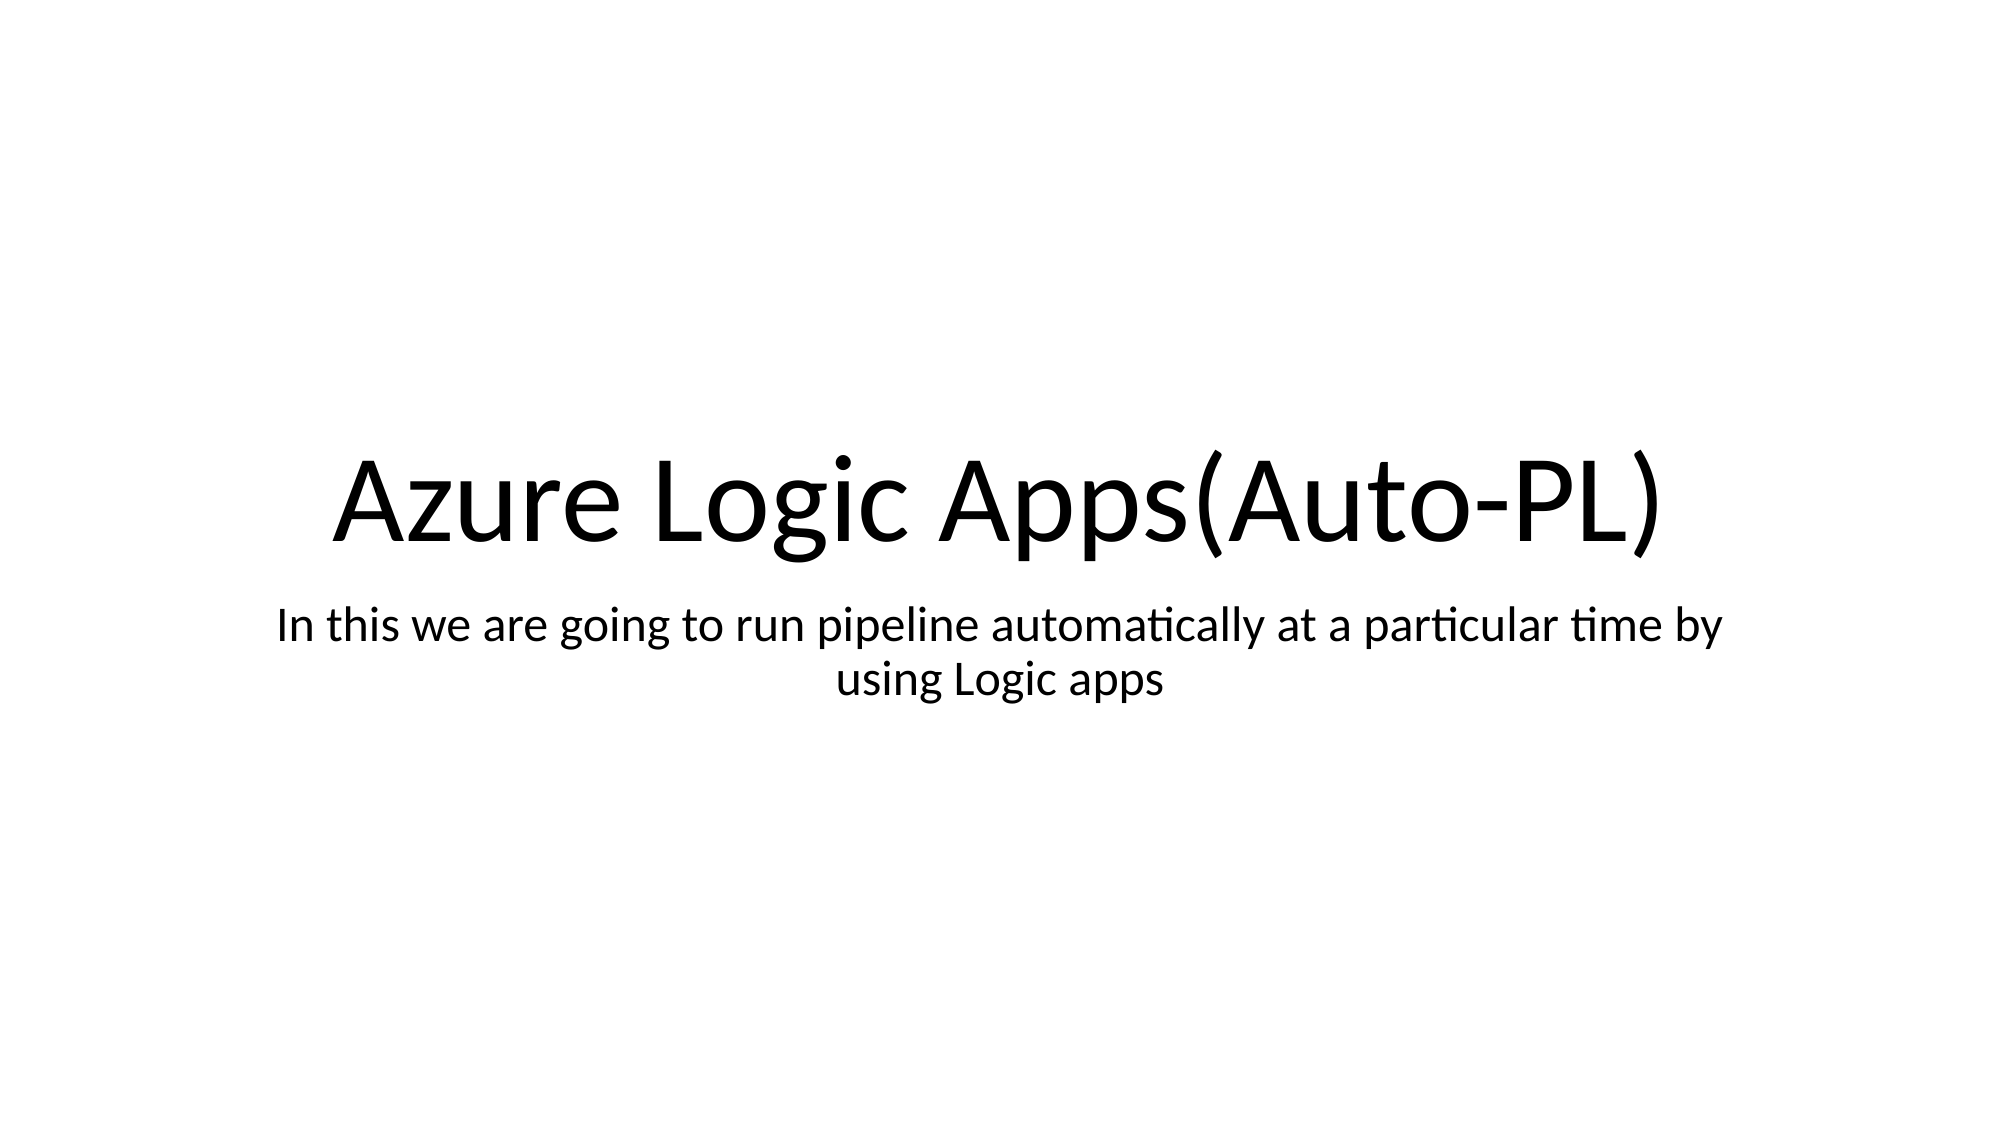

# Azure Logic Apps(Auto-PL)
In this we are going to run pipeline automatically at a particular time by using Logic apps